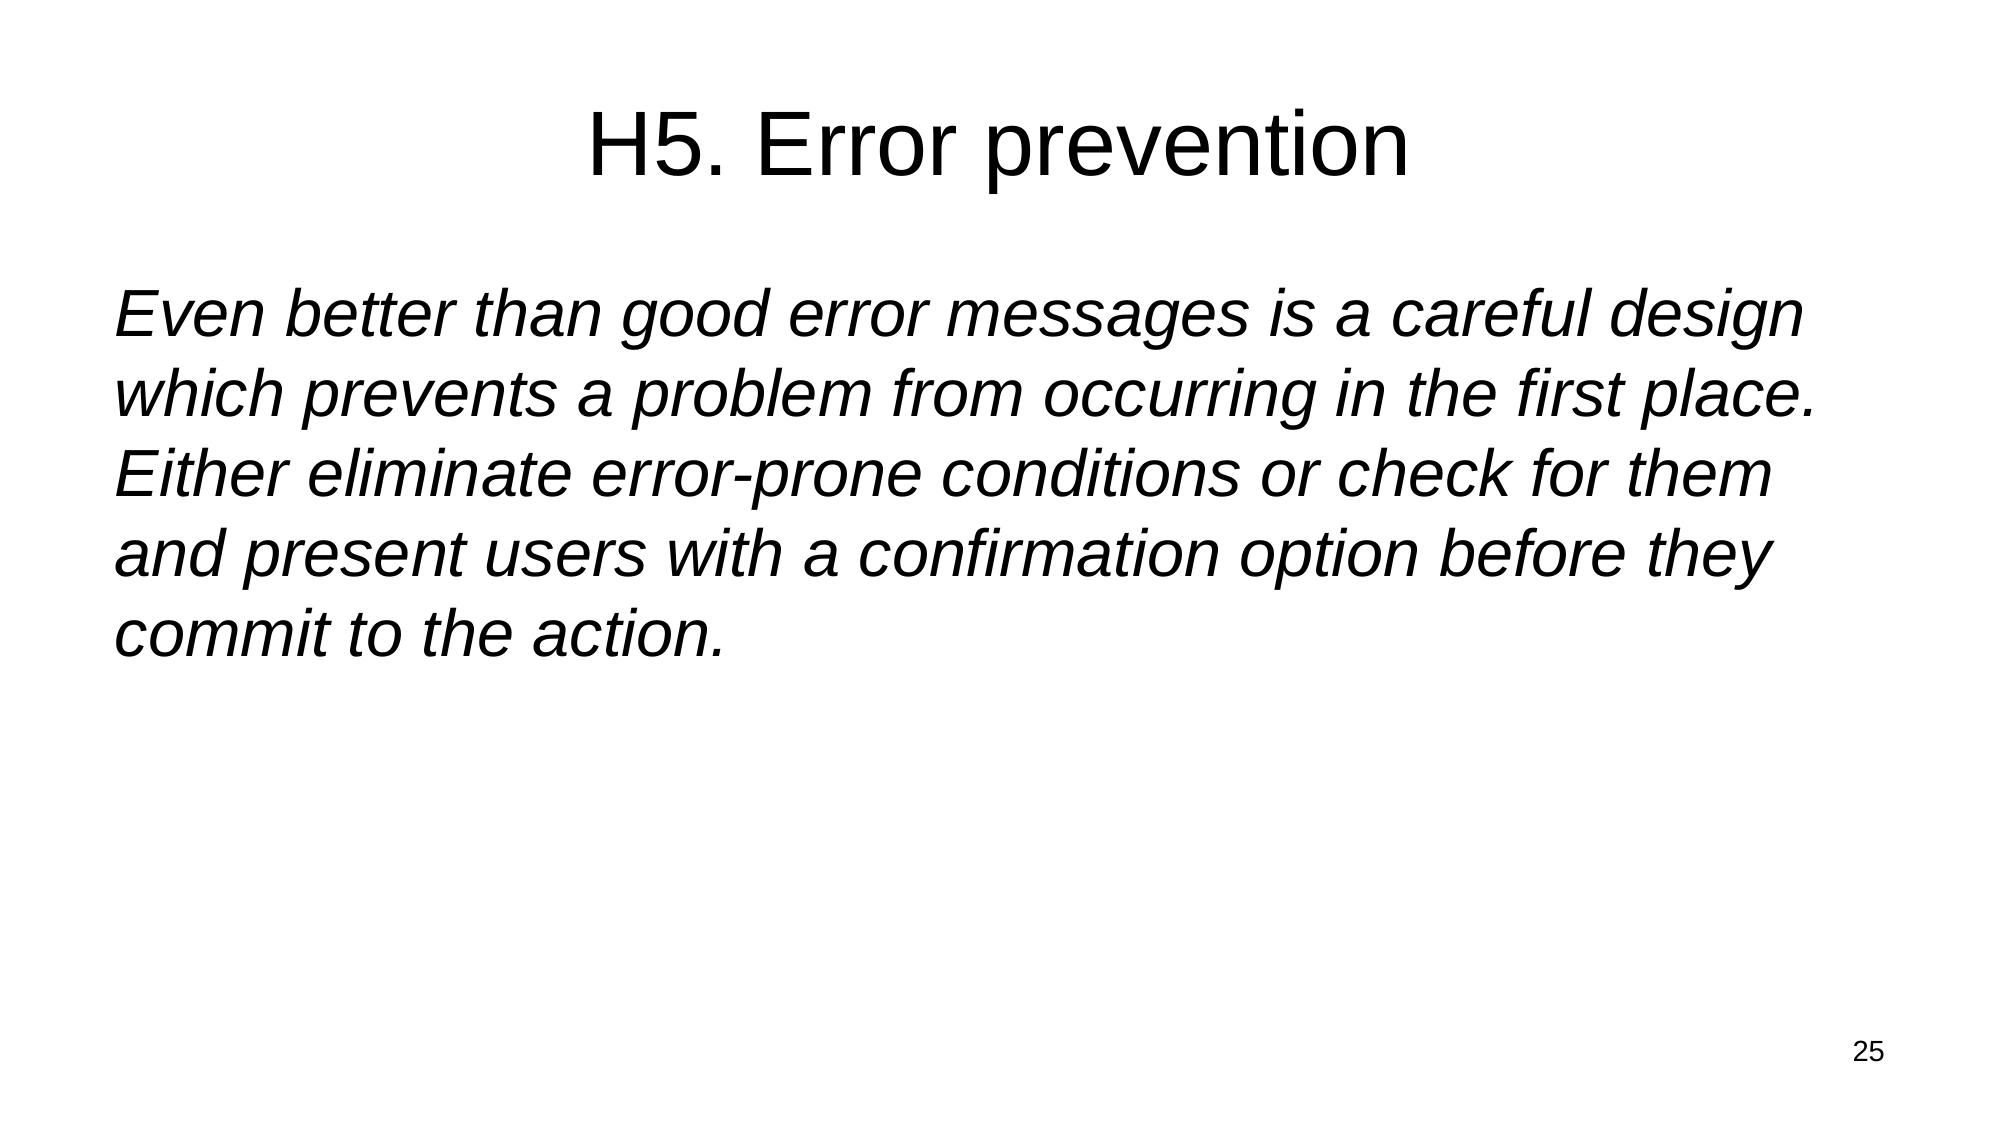

# H5. Error prevention
Even better than good error messages is a careful design which prevents a problem from occurring in the first place. Either eliminate error-prone conditions or check for them and present users with a confirmation option before they commit to the action.
25